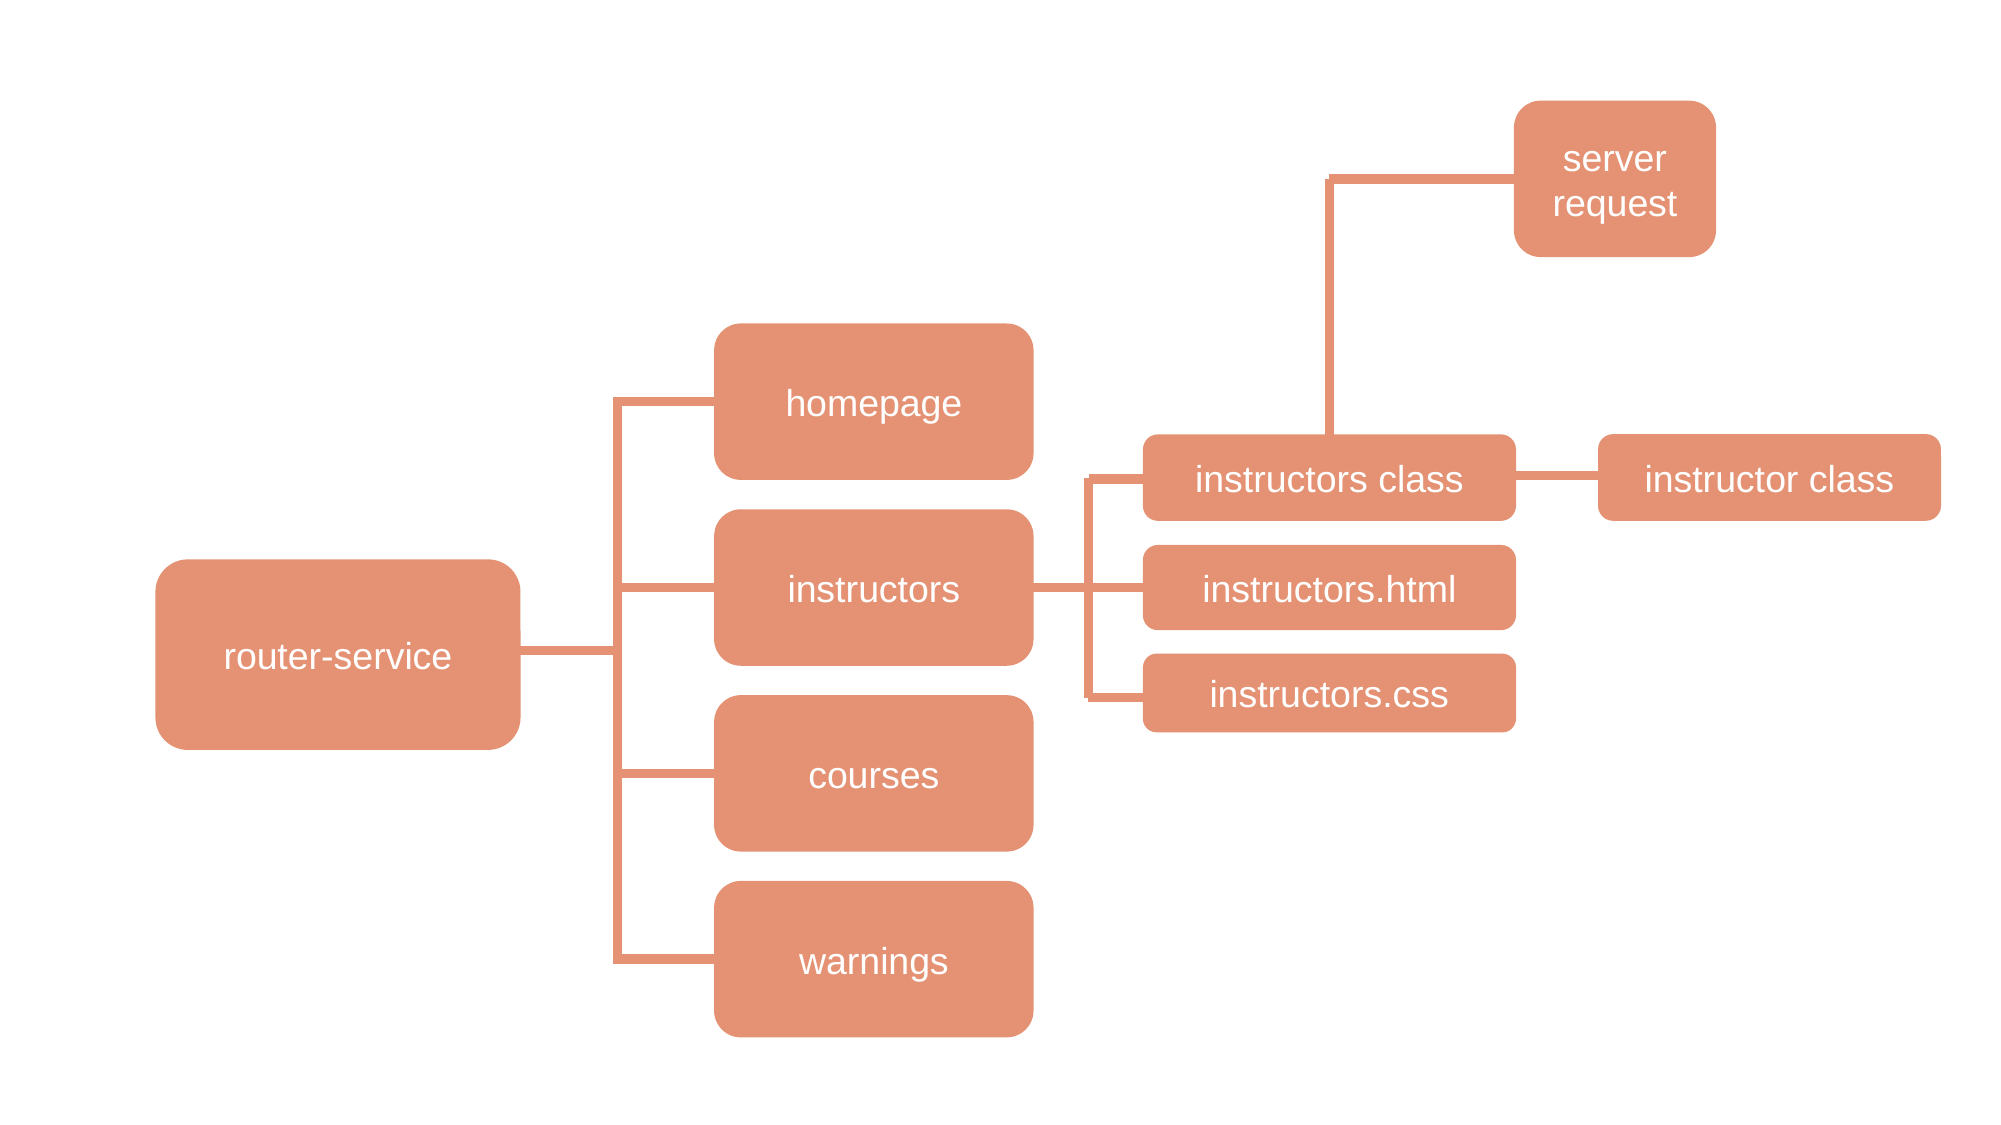

server request
homepage
instructor class
instructors class
instructors
instructors.html
router-service
instructors.css
courses
warnings